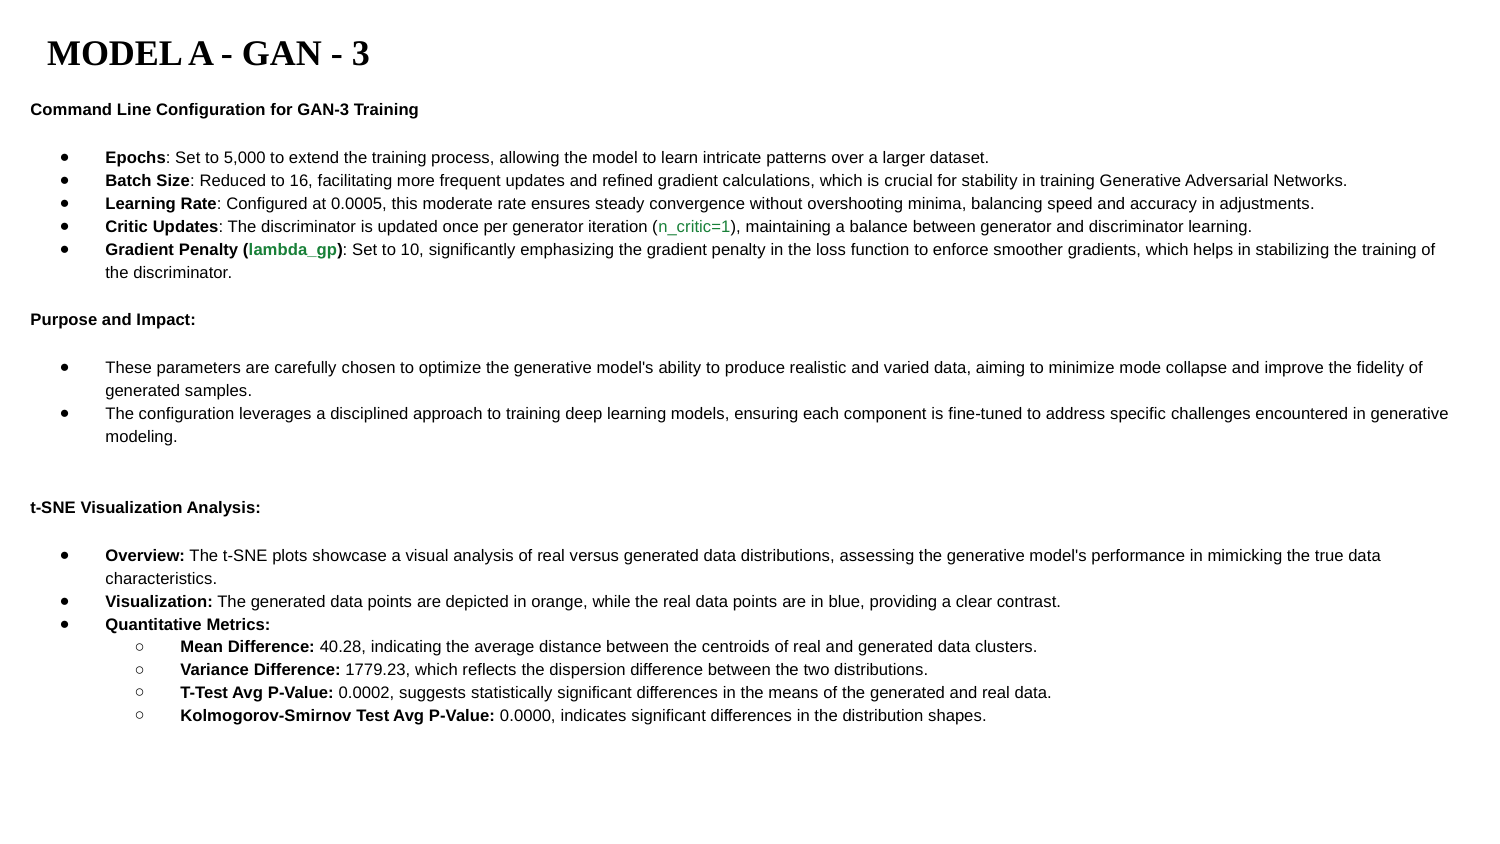

# MODEL A - GAN - 3

Command Line Configuration for GAN-3 Training
Epochs: Set to 5,000 to extend the training process, allowing the model to learn intricate patterns over a larger dataset.
Batch Size: Reduced to 16, facilitating more frequent updates and refined gradient calculations, which is crucial for stability in training Generative Adversarial Networks.
Learning Rate: Configured at 0.0005, this moderate rate ensures steady convergence without overshooting minima, balancing speed and accuracy in adjustments.
Critic Updates: The discriminator is updated once per generator iteration (n_critic=1), maintaining a balance between generator and discriminator learning.
Gradient Penalty (lambda_gp): Set to 10, significantly emphasizing the gradient penalty in the loss function to enforce smoother gradients, which helps in stabilizing the training of the discriminator.
Purpose and Impact:
These parameters are carefully chosen to optimize the generative model's ability to produce realistic and varied data, aiming to minimize mode collapse and improve the fidelity of generated samples.
The configuration leverages a disciplined approach to training deep learning models, ensuring each component is fine-tuned to address specific challenges encountered in generative modeling.
t-SNE Visualization Analysis:
Overview: The t-SNE plots showcase a visual analysis of real versus generated data distributions, assessing the generative model's performance in mimicking the true data characteristics.
Visualization: The generated data points are depicted in orange, while the real data points are in blue, providing a clear contrast.
Quantitative Metrics:
Mean Difference: 40.28, indicating the average distance between the centroids of real and generated data clusters.
Variance Difference: 1779.23, which reflects the dispersion difference between the two distributions.
T-Test Avg P-Value: 0.0002, suggests statistically significant differences in the means of the generated and real data.
Kolmogorov-Smirnov Test Avg P-Value: 0.0000, indicates significant differences in the distribution shapes.